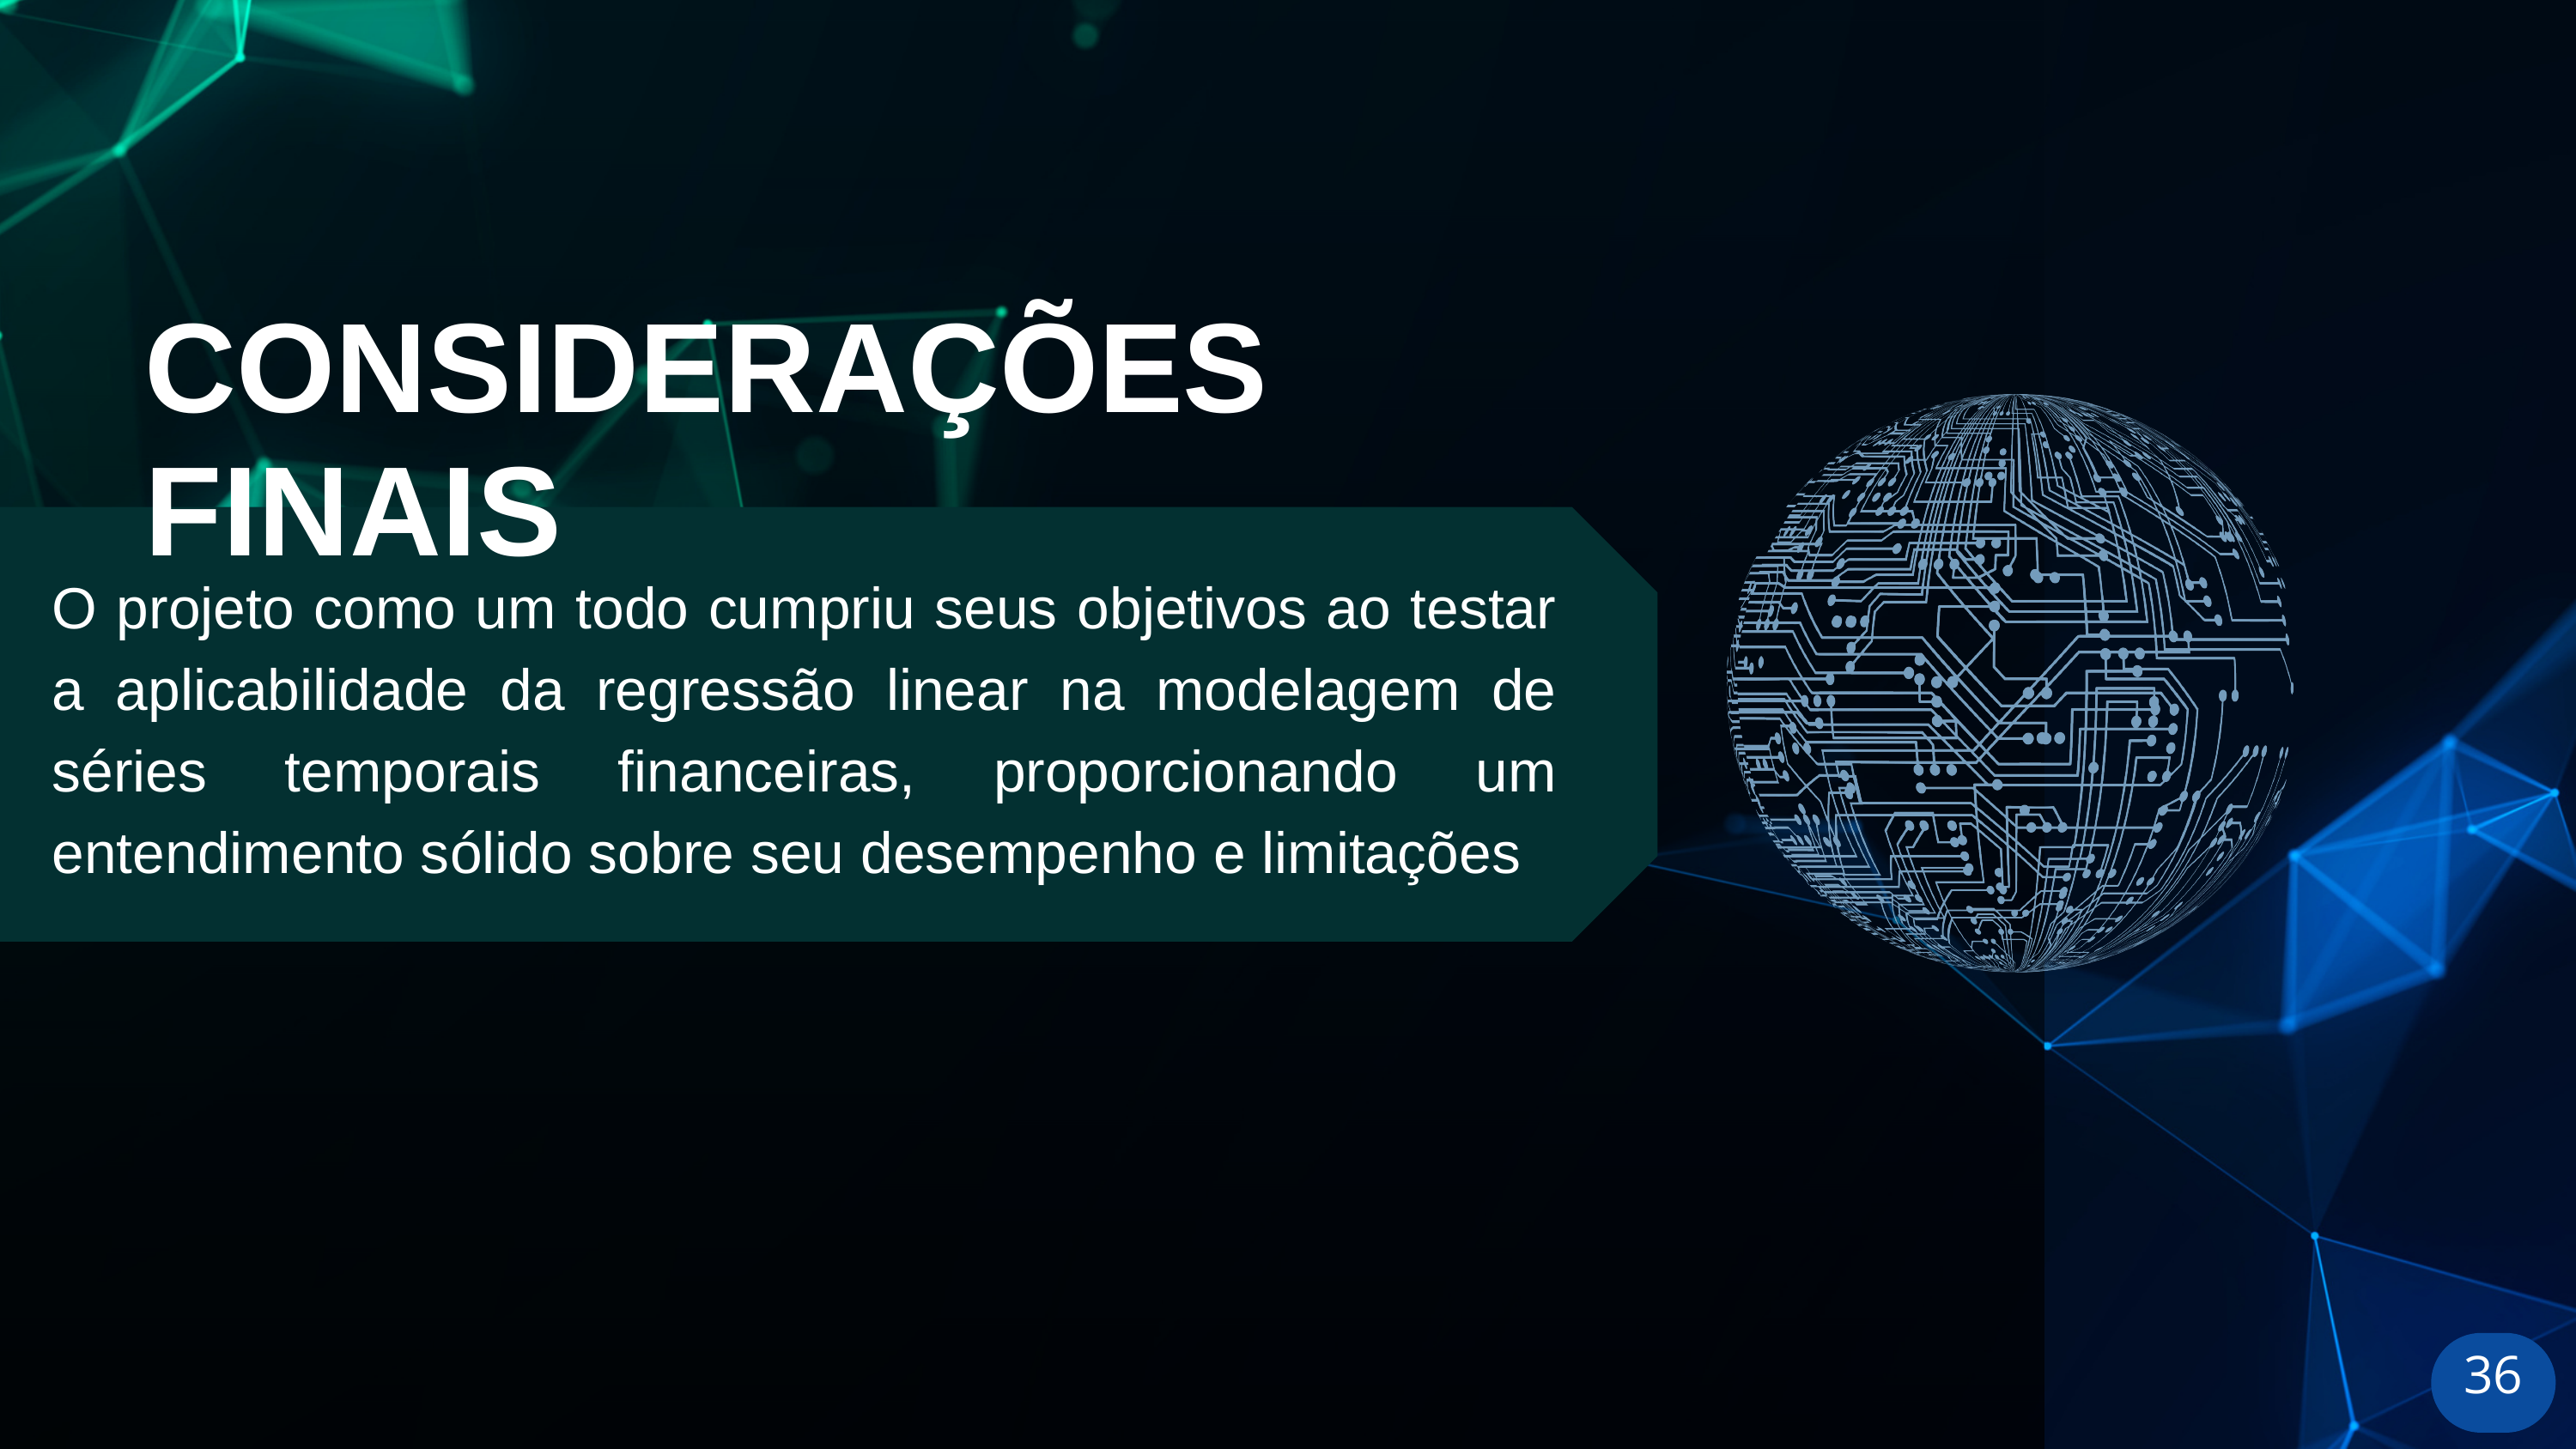

CONSIDERAÇÕES FINAIS

O projeto como um todo cumpriu seus objetivos ao testar a aplicabilidade da regressão linear na modelagem de séries temporais financeiras, proporcionando um entendimento sólido sobre seu desempenho e limitações

36